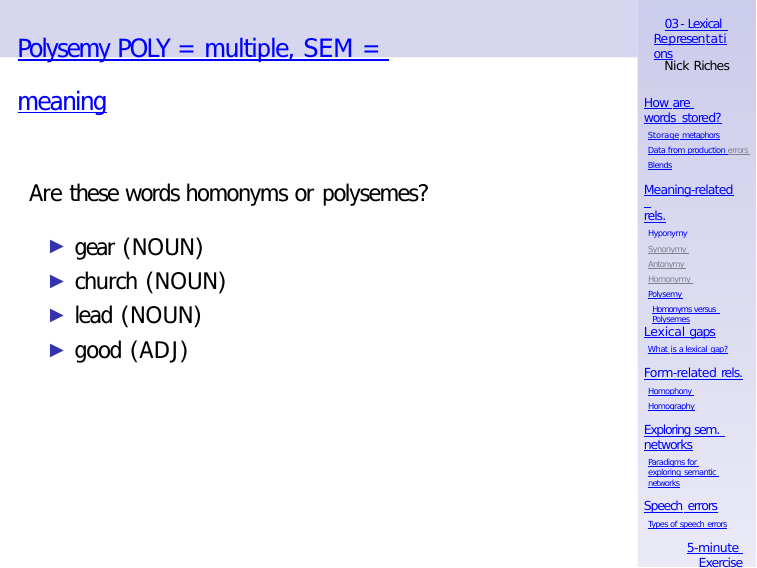

03 - Lexical  Representations
# Polysemy POLY = multiple, SEM = meaning
Nick Riches

How are words  stored?
Storage metaphors
Data from production errors  Blends
Are these words homonyms or polysemes?

gear (NOUN)
church (NOUN)
lead (NOUN)
good (ADJ)
Meaning-related  rels.
Hyponymy  Synonymy  Antonymy  Homonymy  Polysemy
Homonyms versus  Polysemes
Lexical gaps
What is a lexical gap?
Form-related rels.
Homophony  Homography
Exploring sem.  networks
Paradigms for exploring  semantic networks

Speech errors
Types of speech errors

5-minute Exercise
21 / 35
Bibliography